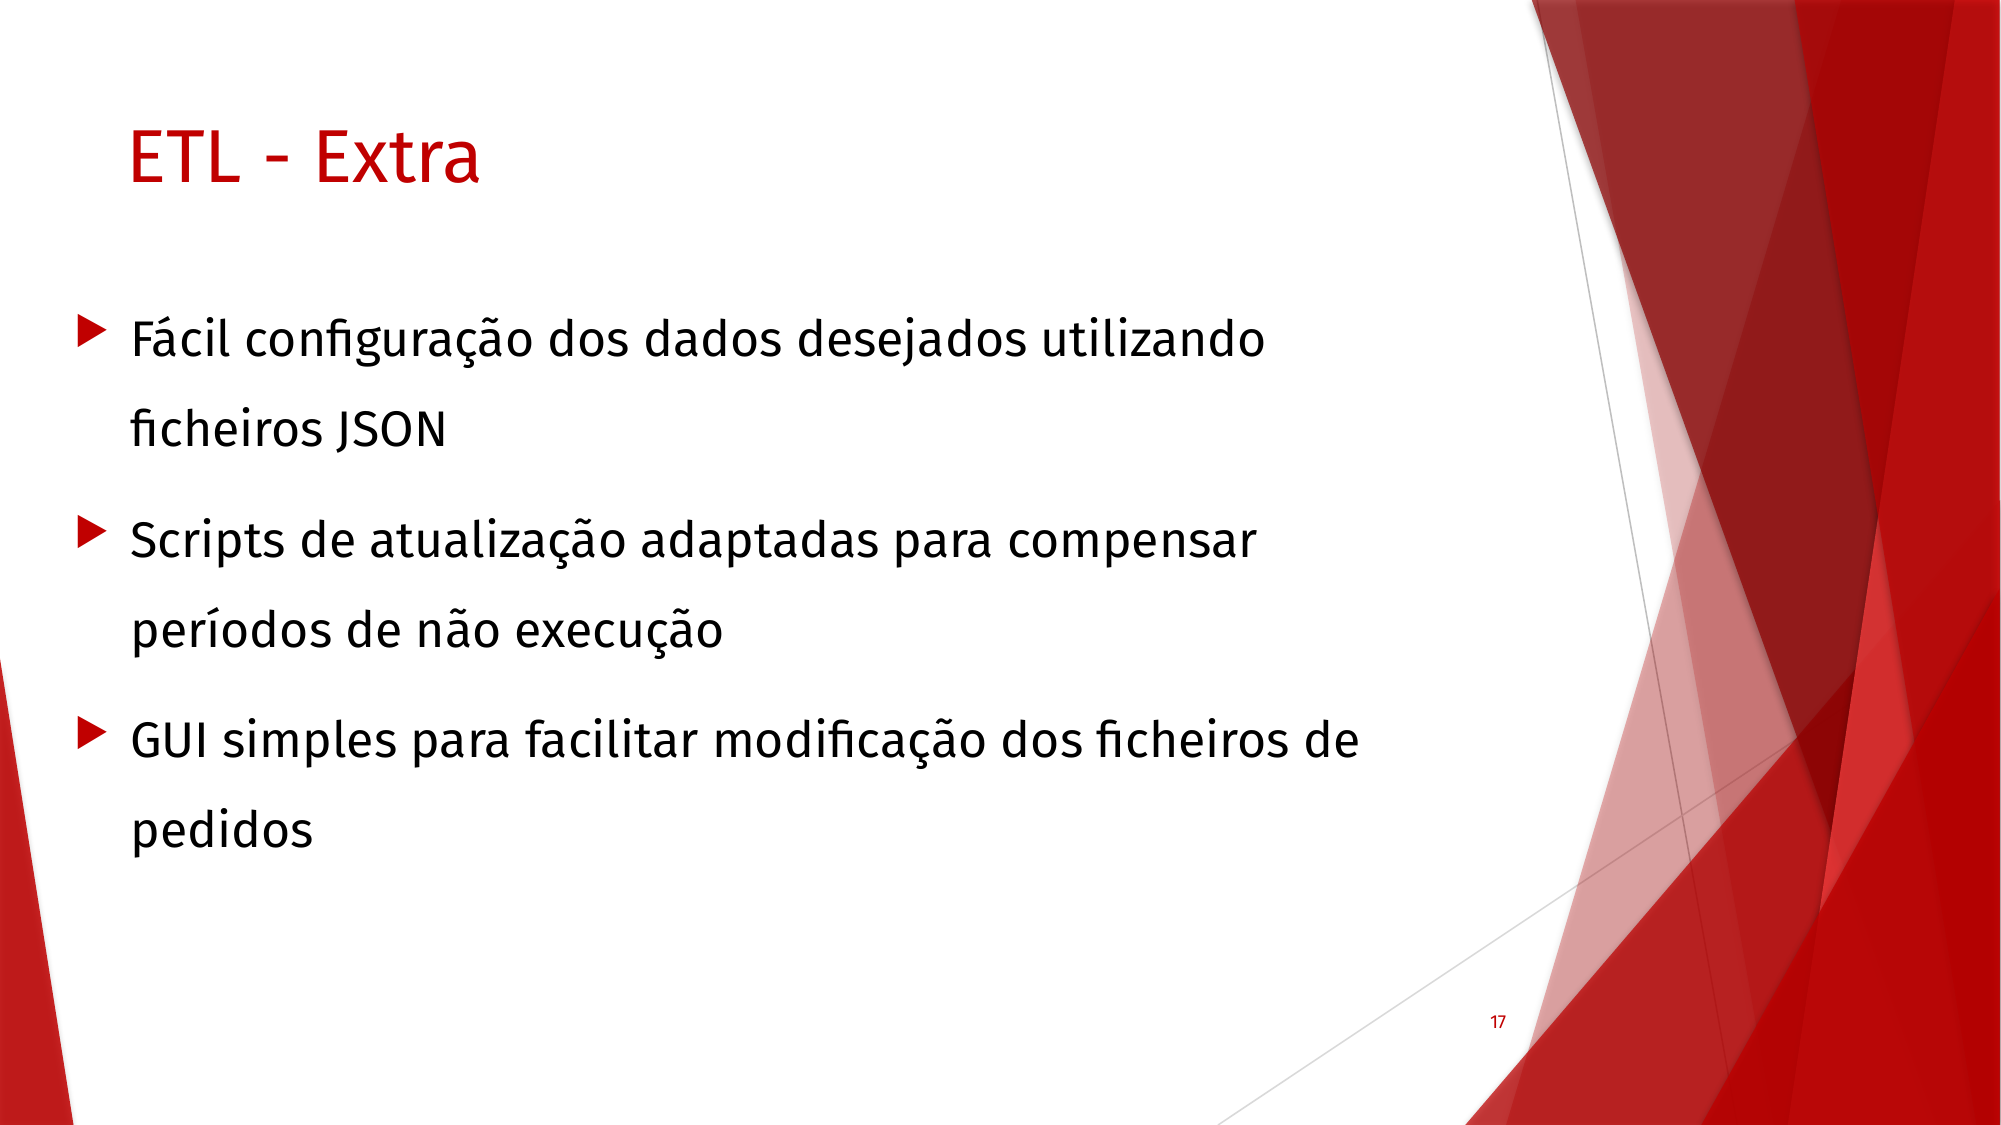

# ETL - Extra
Fácil configuração dos dados desejados utilizando ficheiros JSON
Scripts de atualização adaptadas para compensar períodos de não execução
GUI simples para facilitar modificação dos ficheiros de pedidos

17